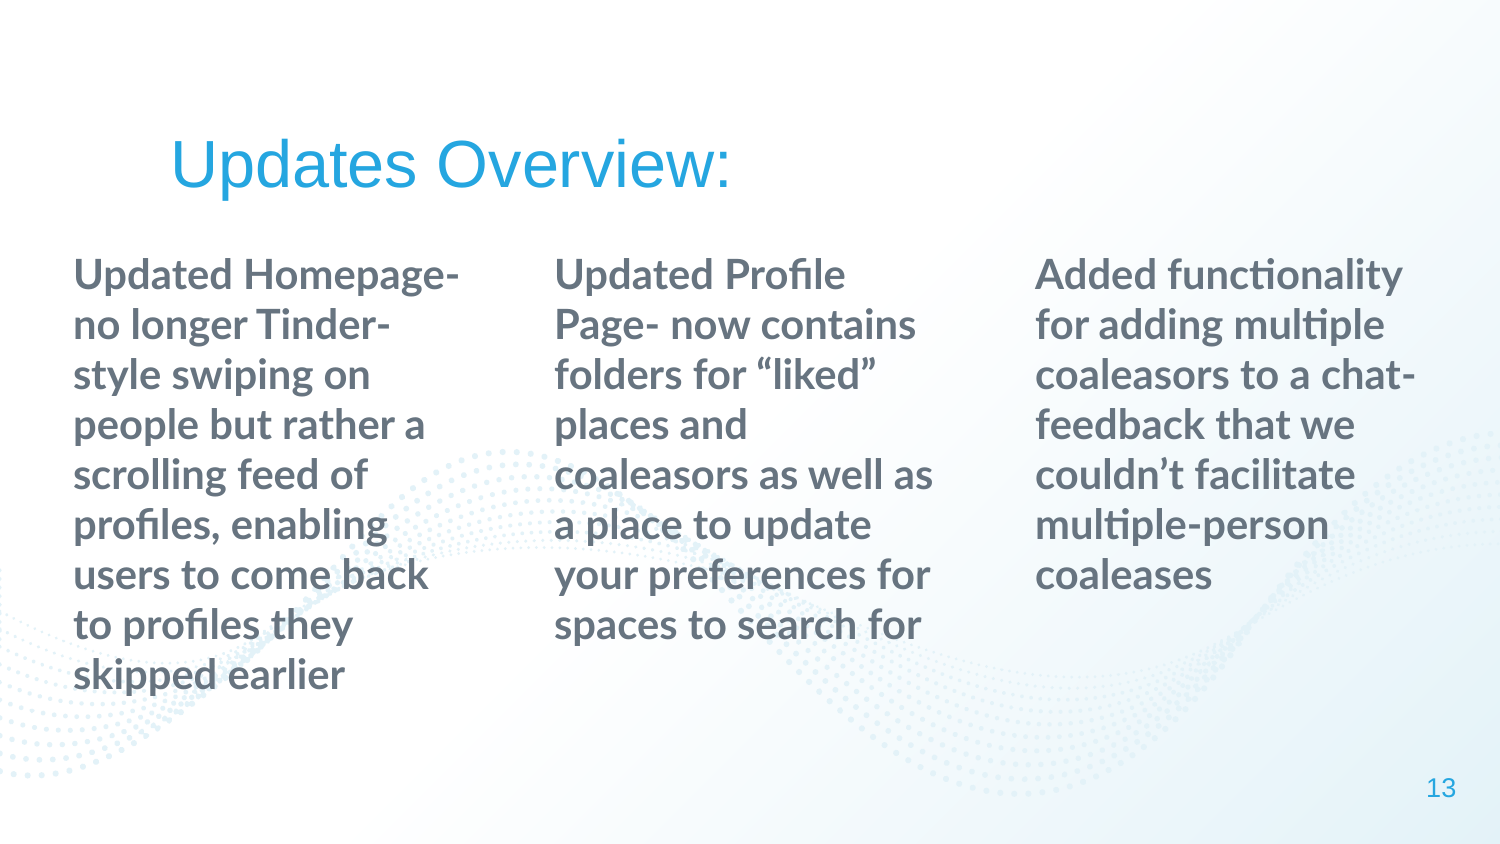

# Updates Overview:
Updated Homepage- no longer Tinder-style swiping on people but rather a scrolling feed of profiles, enabling users to come back to profiles they skipped earlier
Updated Profile Page- now contains folders for “liked” places and coaleasors as well as a place to update your preferences for spaces to search for
Added functionality for adding multiple coaleasors to a chat- feedback that we couldn’t facilitate multiple-person coaleases
13